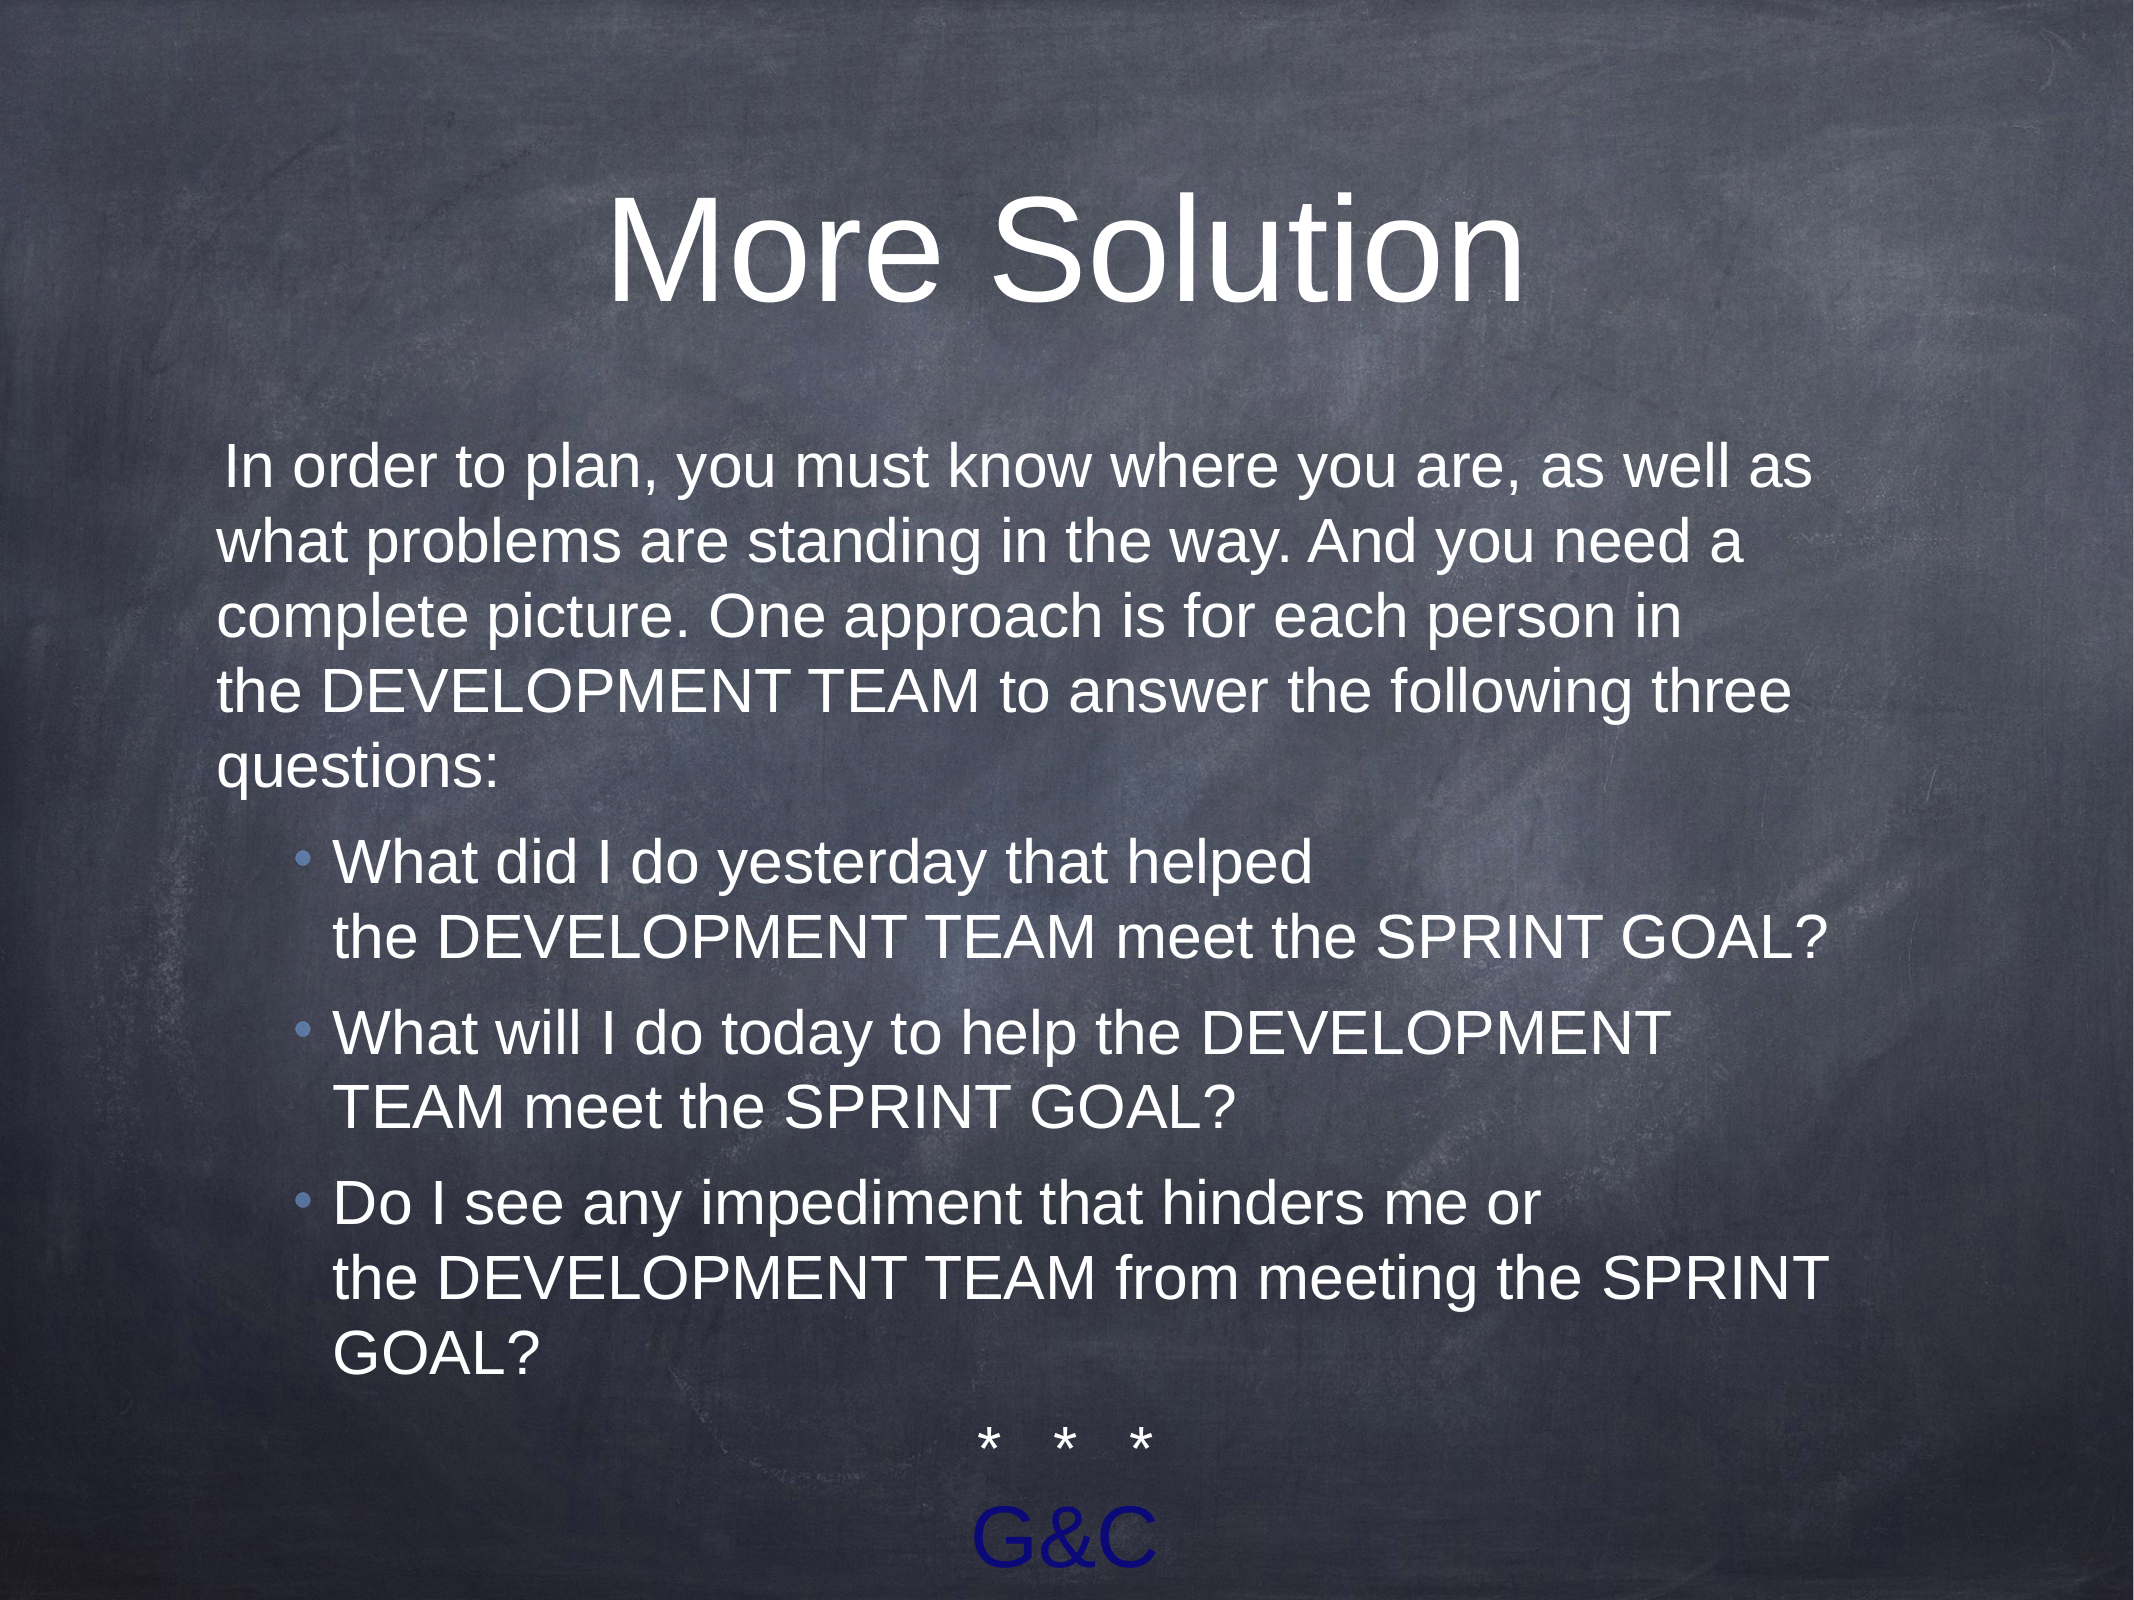

# More Solution
In order to plan, you must know where you are, as well as what problems are standing in the way. And you need a complete picture. One approach is for each person in the Development Team to answer the following three questions:
What did I do yesterday that helped the Development Team meet the Sprint Goal?
What will I do today to help the Development Team meet the Sprint Goal?
Do I see any impediment that hinders me or the Development Team from meeting the Sprint Goal?
*   *   *